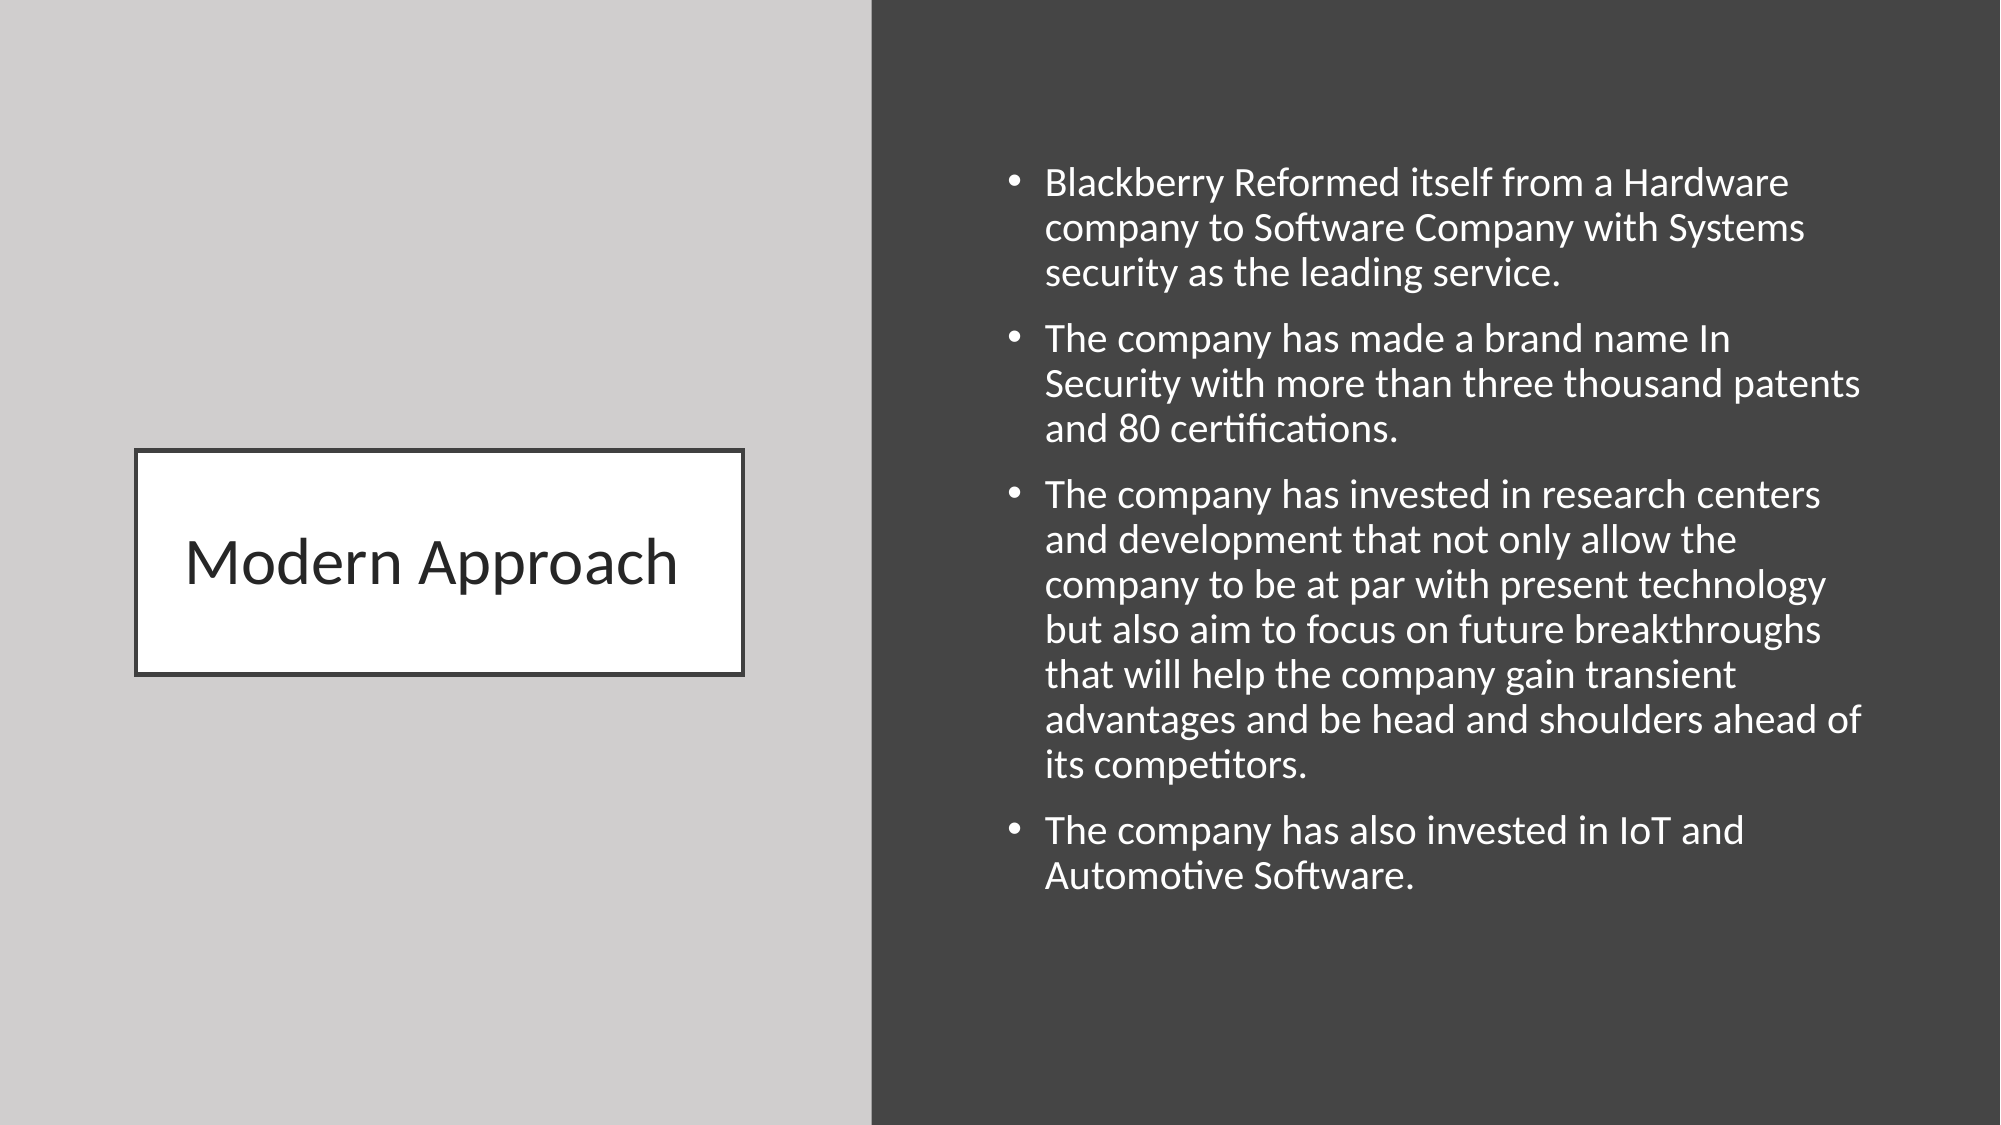

Blackberry Reformed itself from a Hardware company to Software Company with Systems security as the leading service.
The company has made a brand name In Security with more than three thousand patents and 80 certifications.
The company has invested in research centers and development that not only allow the company to be at par with present technology but also aim to focus on future breakthroughs that will help the company gain transient advantages and be head and shoulders ahead of its competitors.
The company has also invested in IoT and Automotive Software.

# Modern Approach